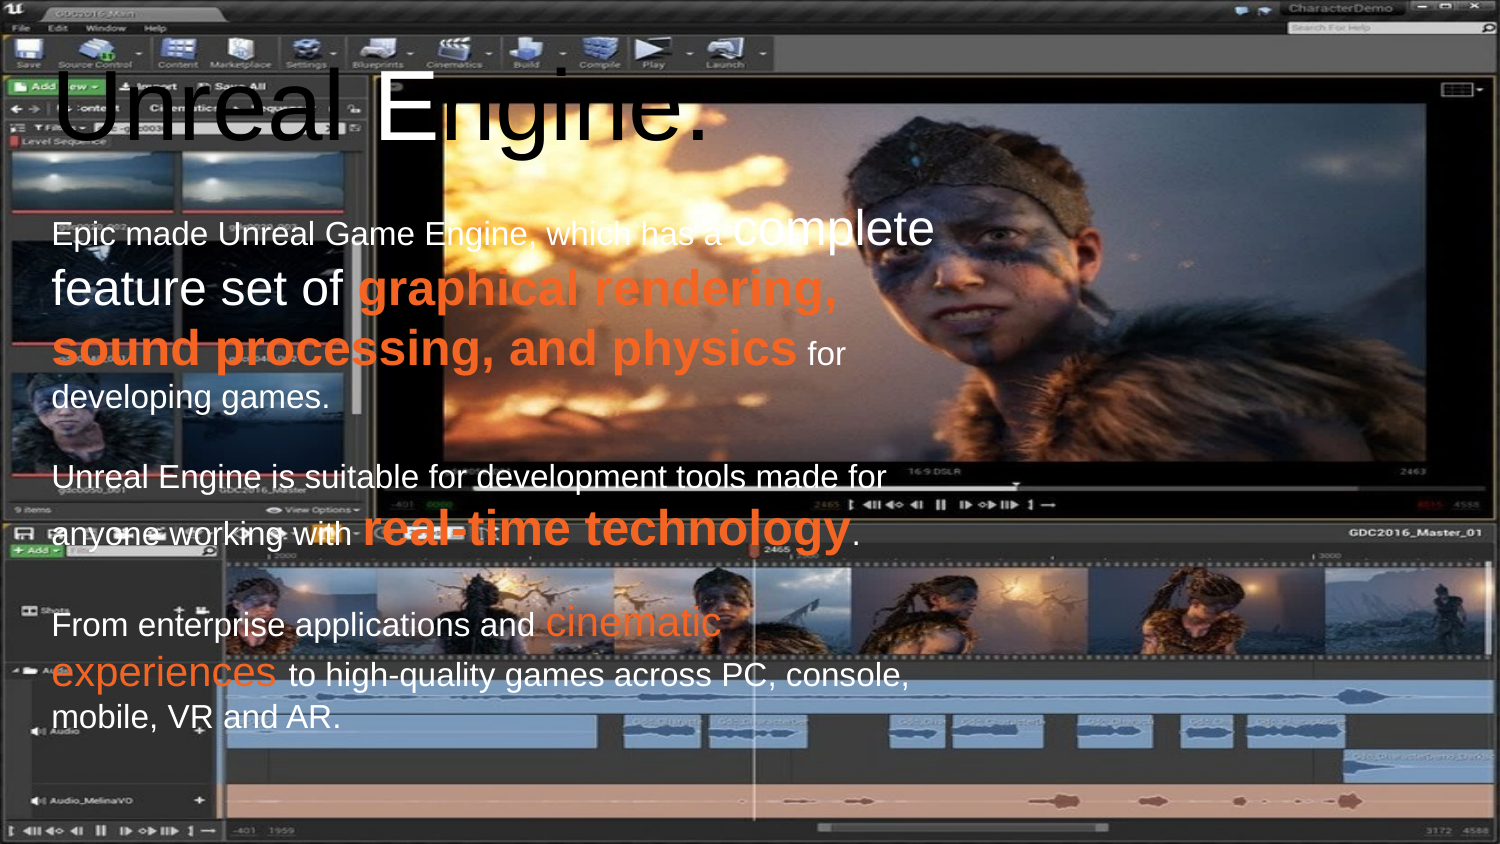

Unreal Engine:

Epic made Unreal Game Engine, which has a complete feature set of graphical rendering, sound processing, and physics for developing games.

Unreal Engine is suitable for development tools made for anyone working with real-time technology.

From enterprise applications and cinematic experiences to high-quality games across PC, console, mobile, VR and AR.